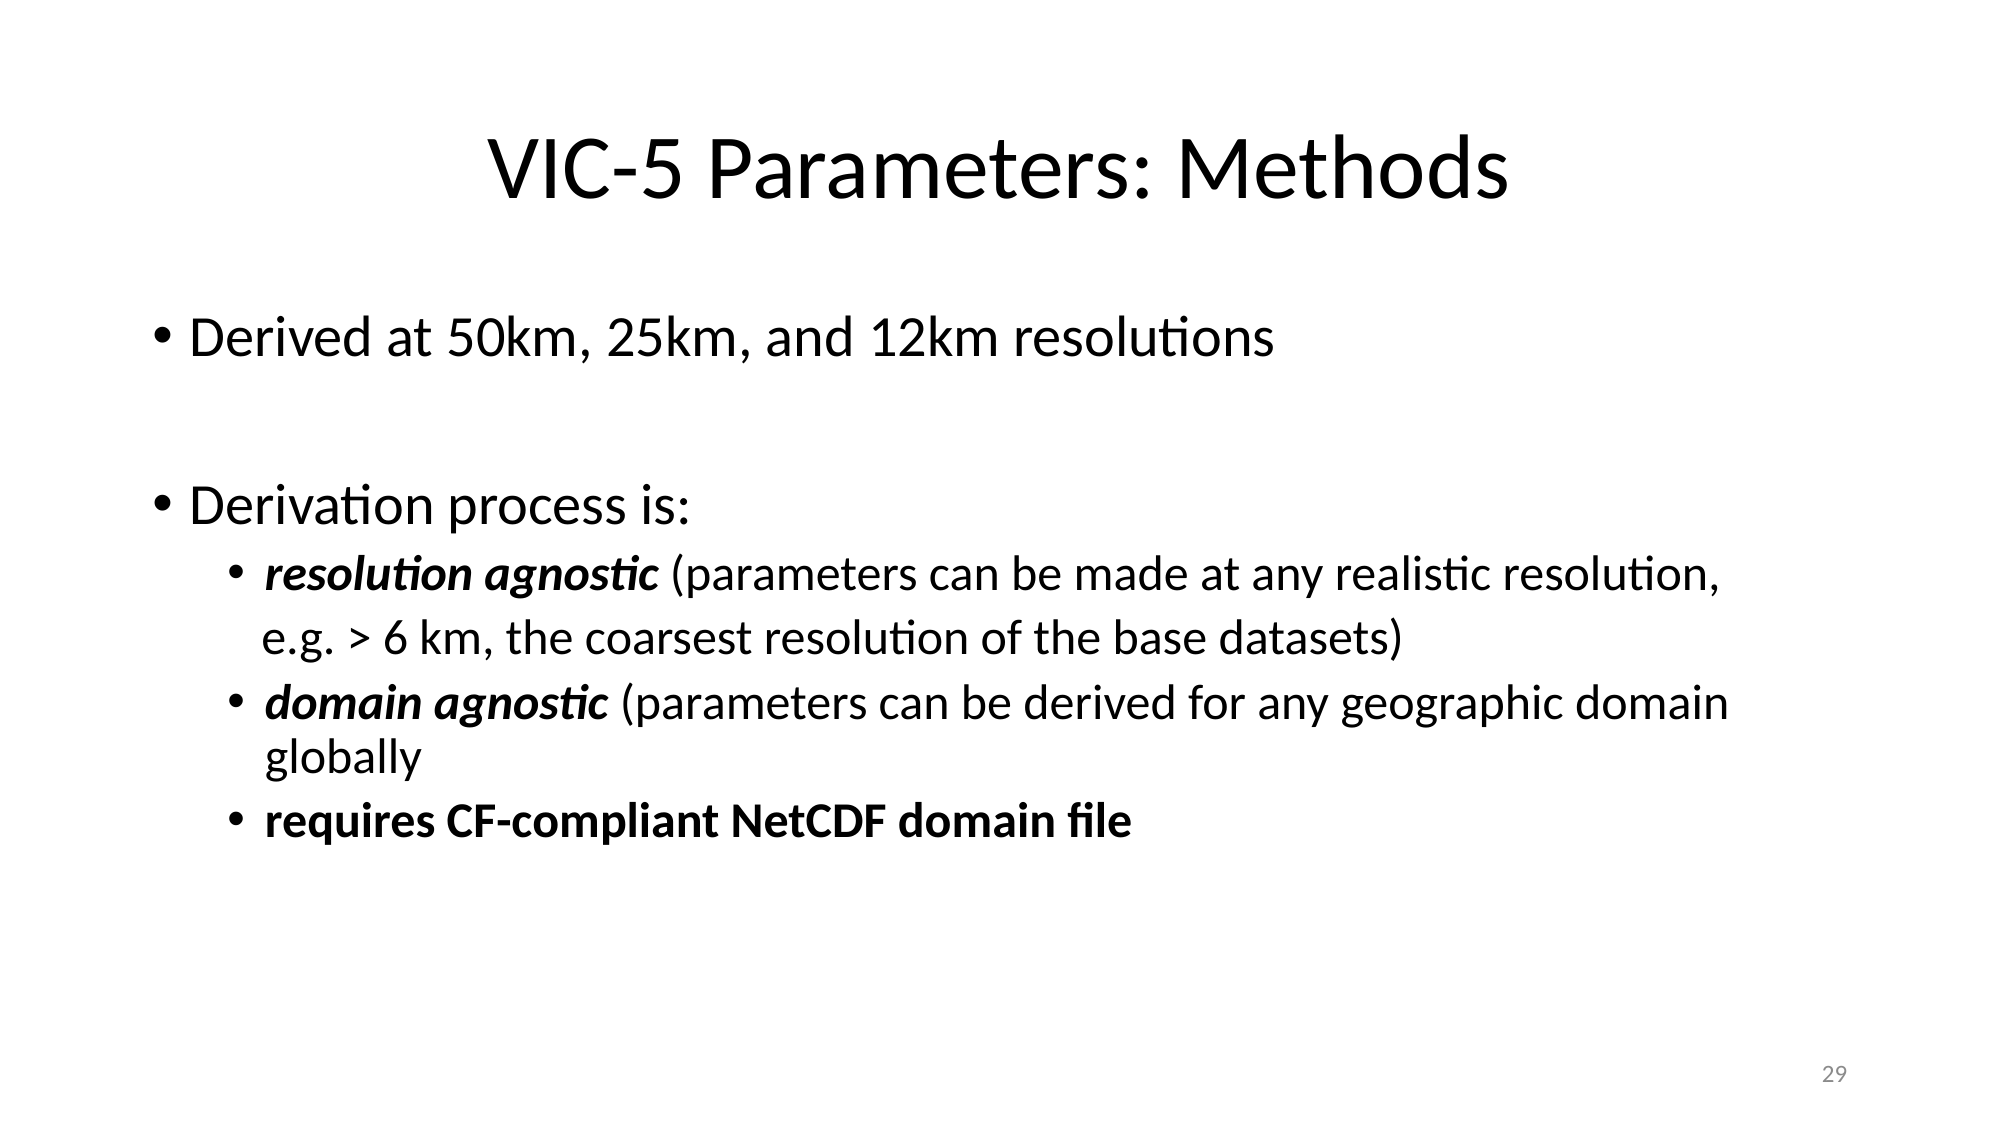

# VIC-5 Parameters: Methods
Derived at 50km, 25km, and 12km resolutions

Derivation process is:
resolution agnostic (parameters can be made at any realistic resolution,
   e.g. > 6 km, the coarsest resolution of the base datasets)
domain agnostic (parameters can be derived for any geographic domain globally
requires CF-compliant NetCDF domain file

29